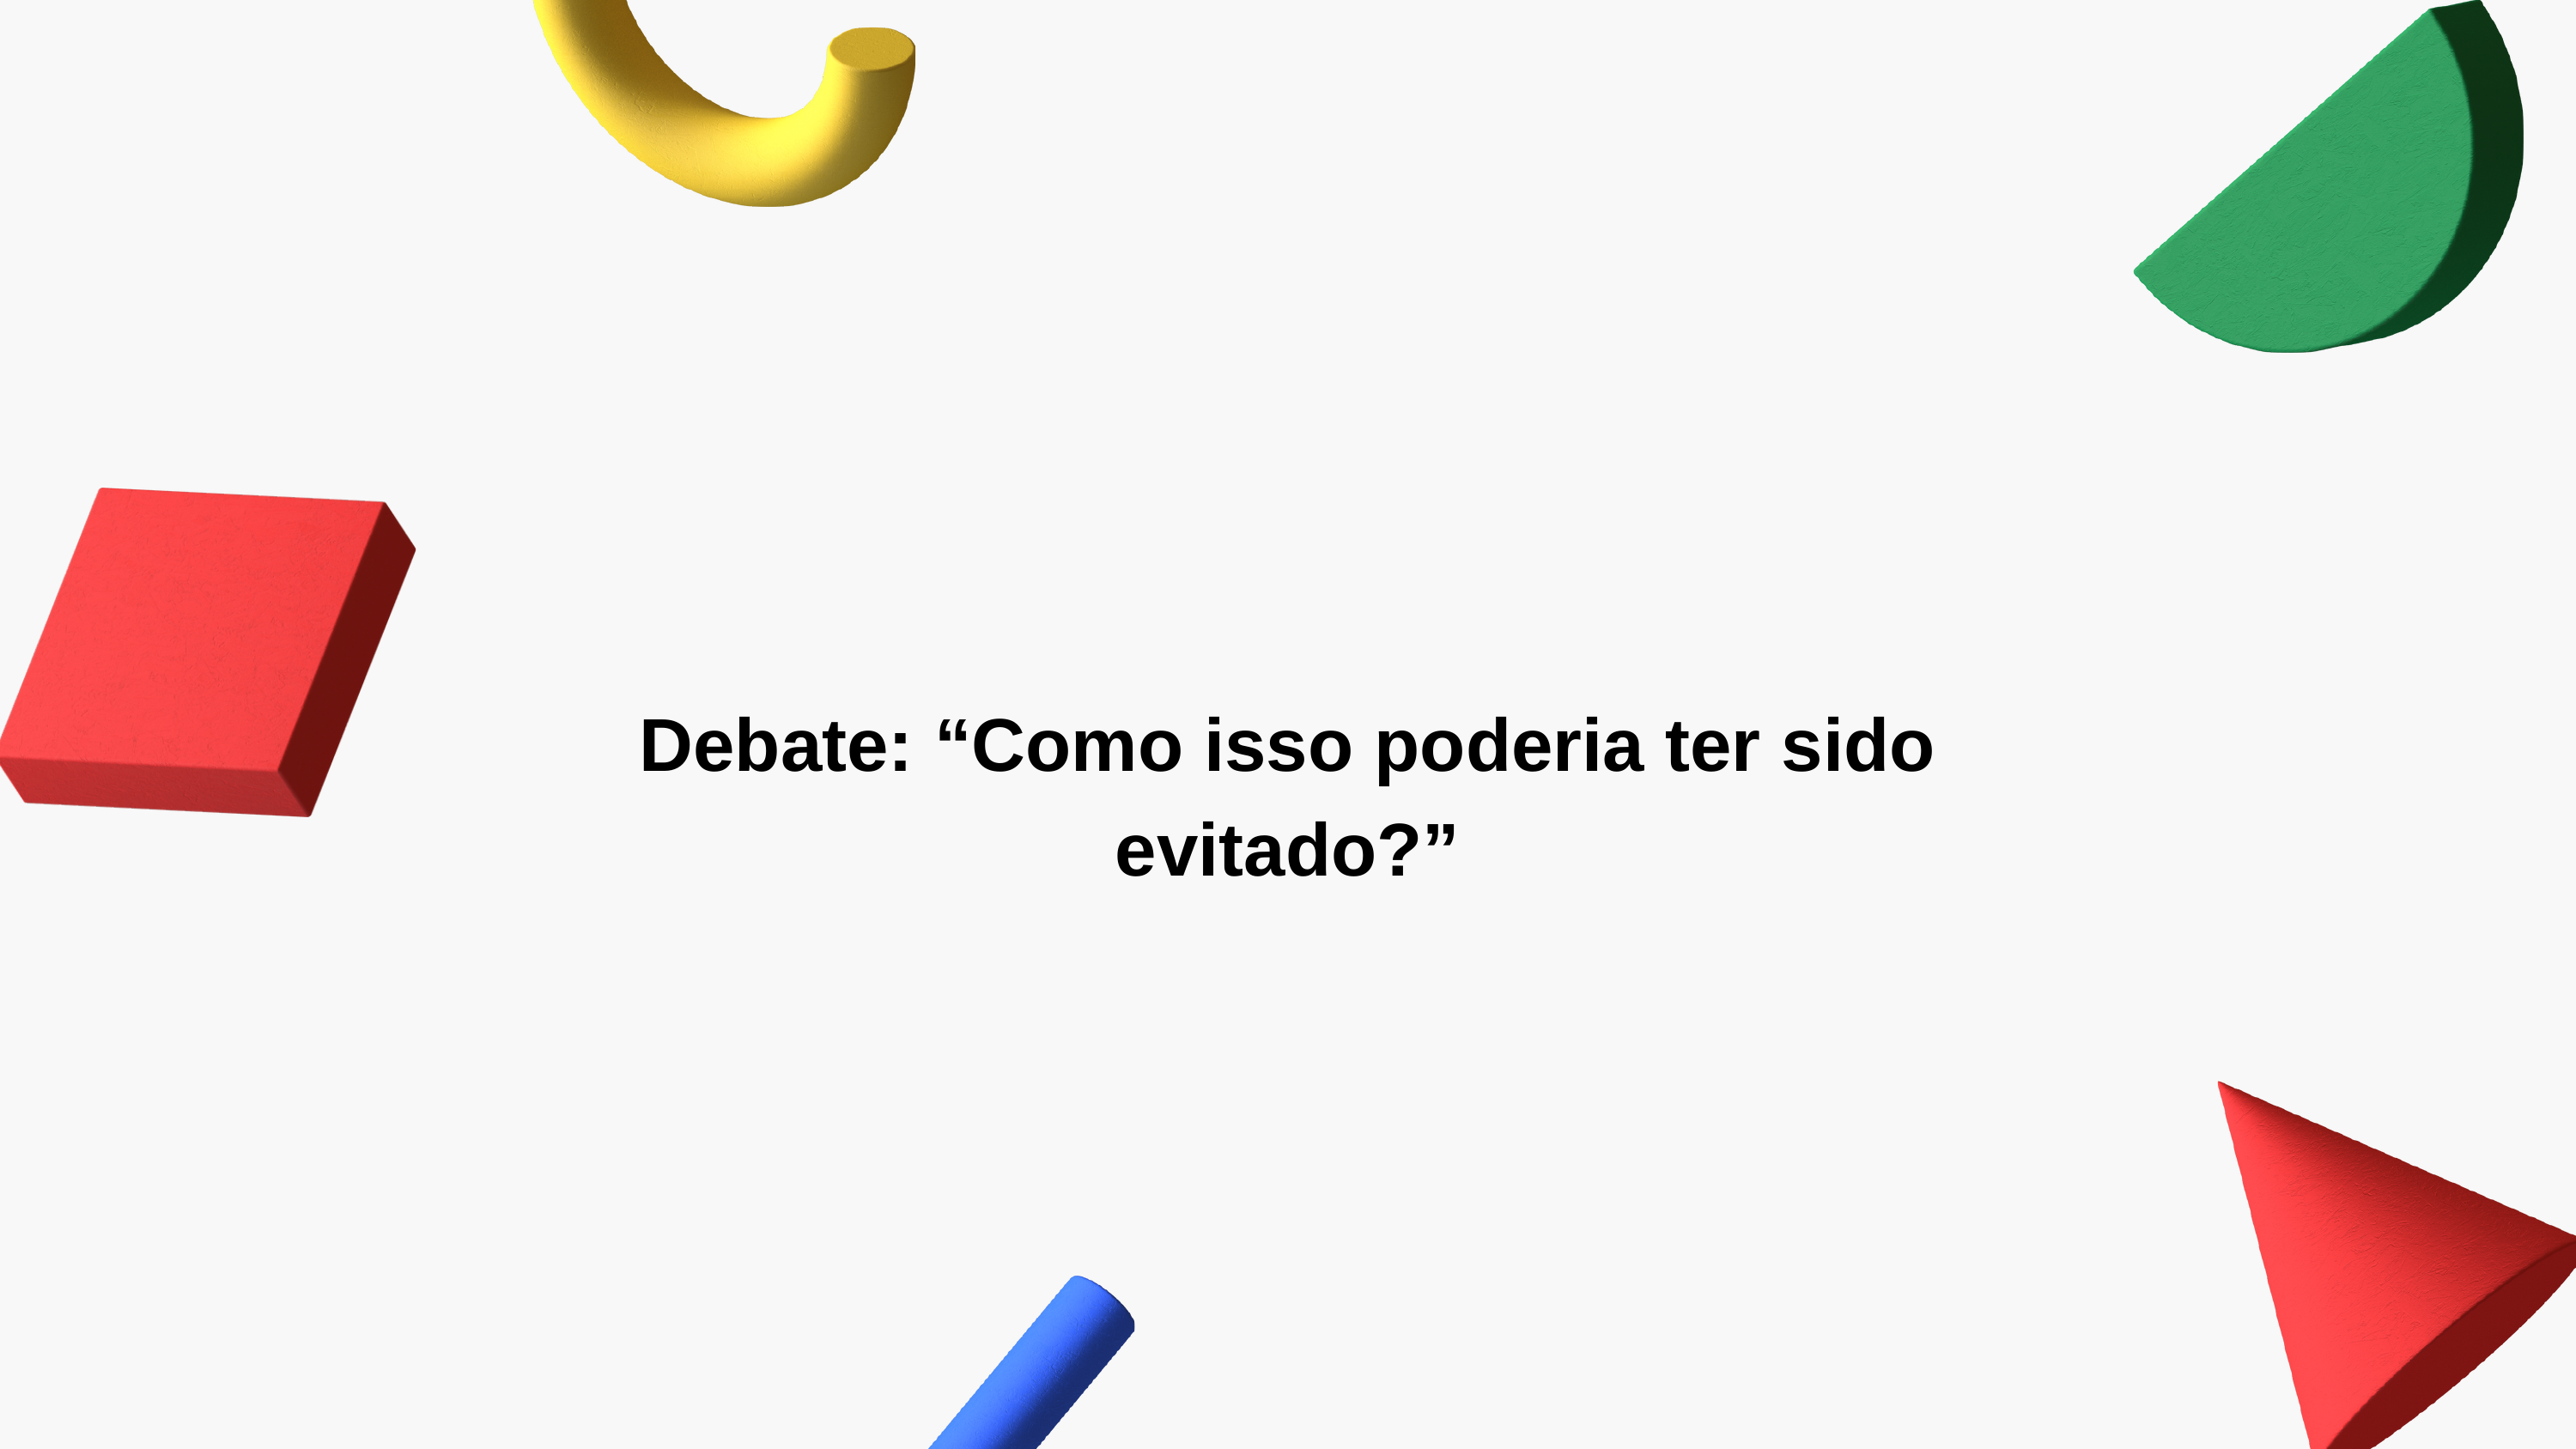

Debate: “Como isso poderia ter sido evitado?”